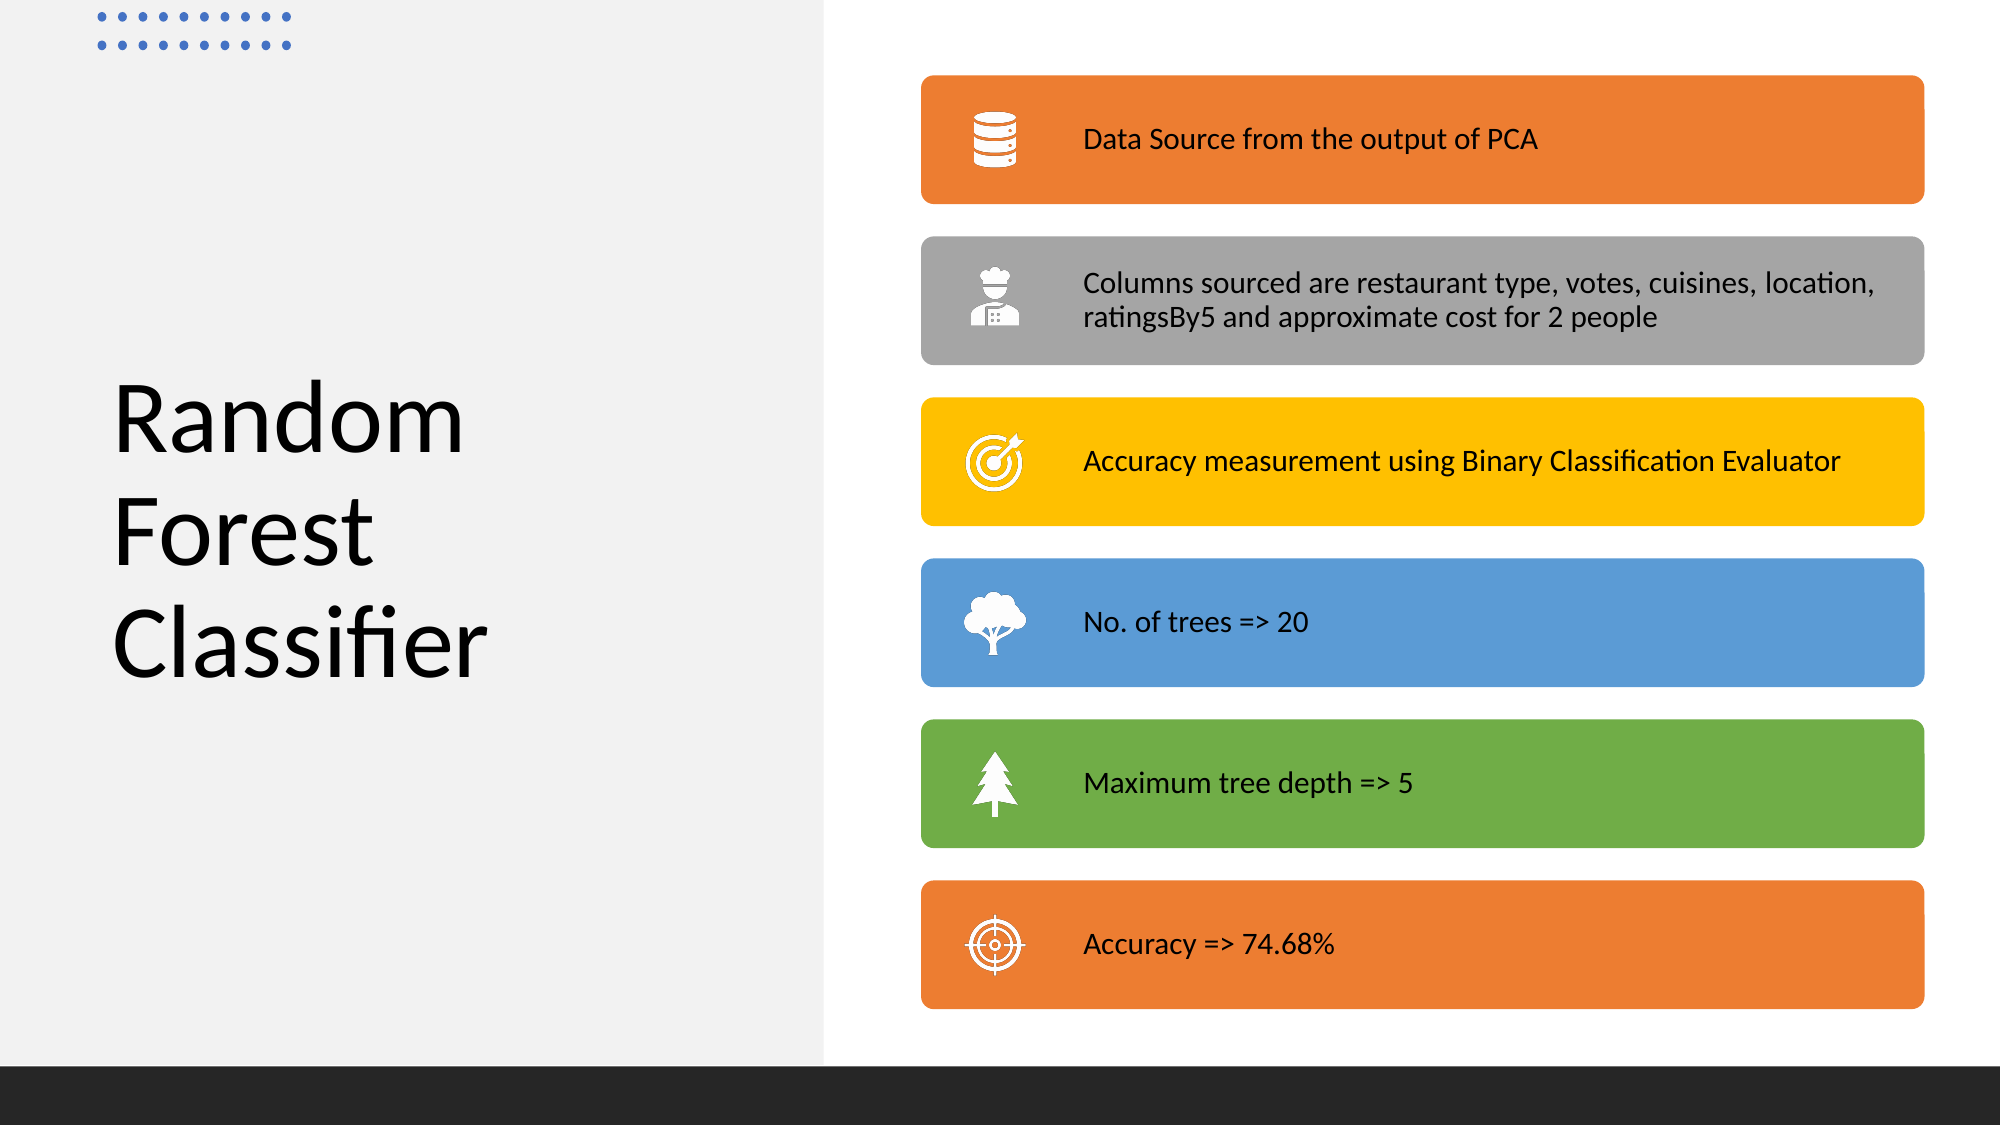

Data Source from the output of PCA
Columns sourced are restaurant type, votes, cuisines, location, ratingsBy5 and approximate cost for 2 people
Accuracy measurement using Binary Classification Evaluator
No. of trees => 20
Maximum tree depth => 5
Accuracy => 74.68%
# Random Forest Classifier